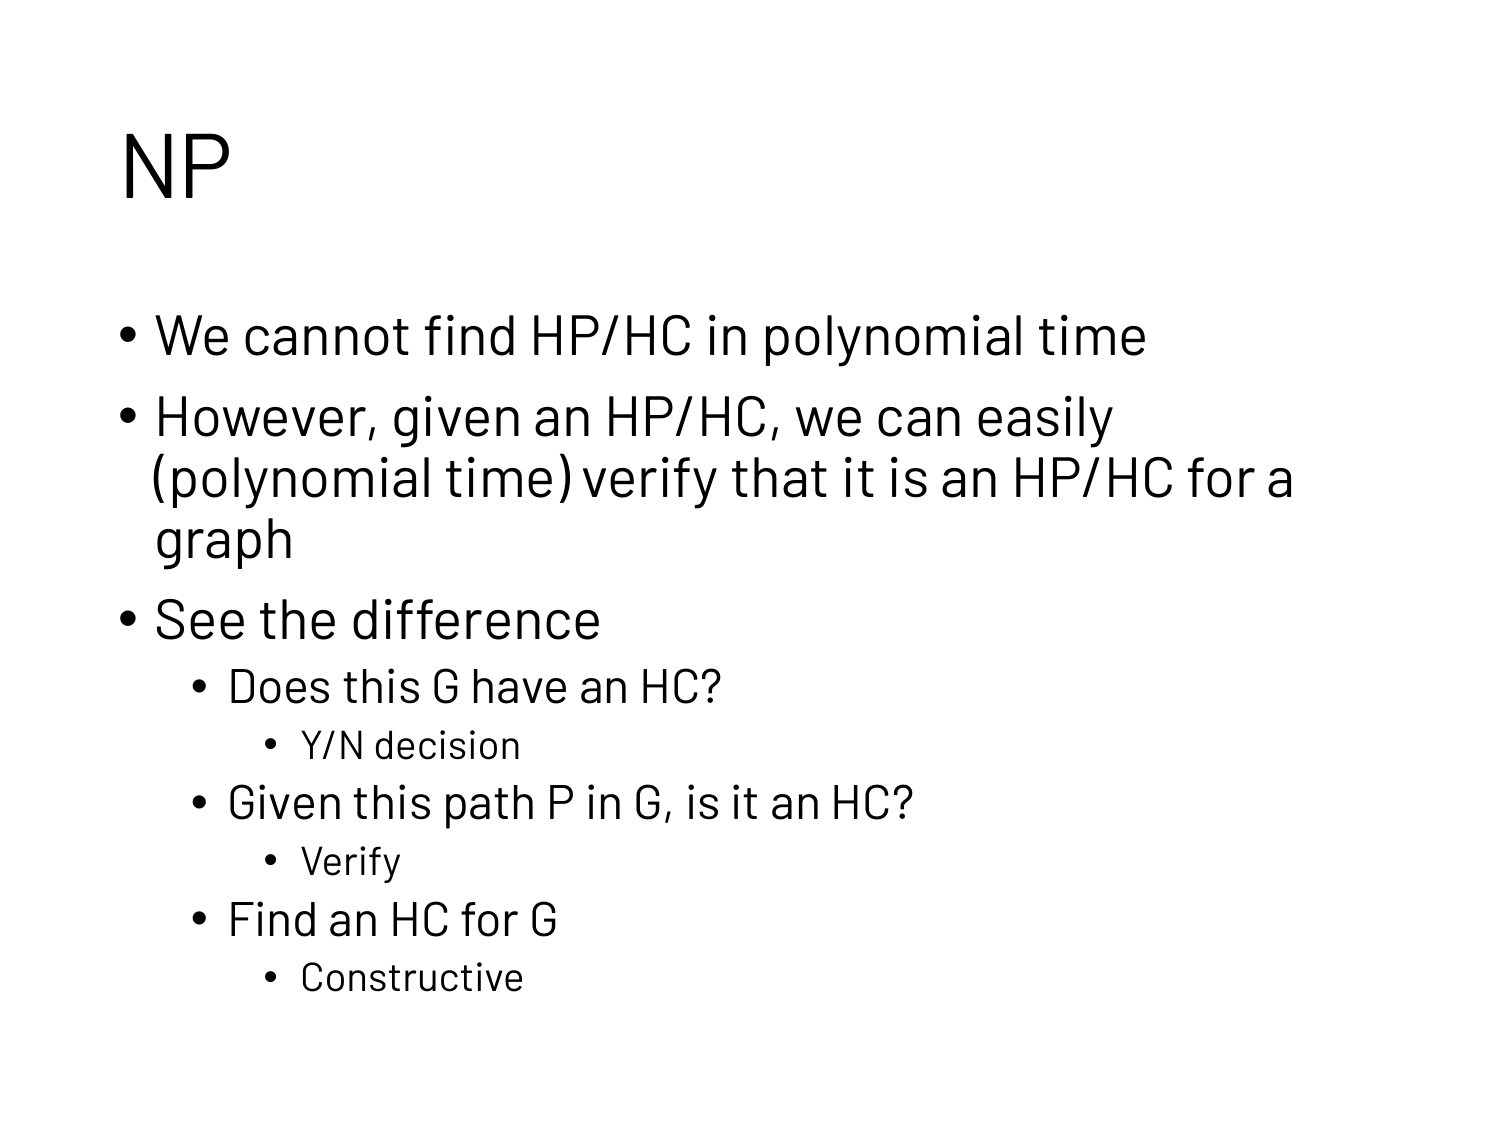

# NP
We cannot find HP/HC in polynomial time
However, given an HP/HC, we can easily (polynomial time) verify that it is an HP/HC for a graph
See the difference
Does this G have an HC?
Y/N decision
Given this path P in G, is it an HC?
Verify
Find an HC for G
Constructive